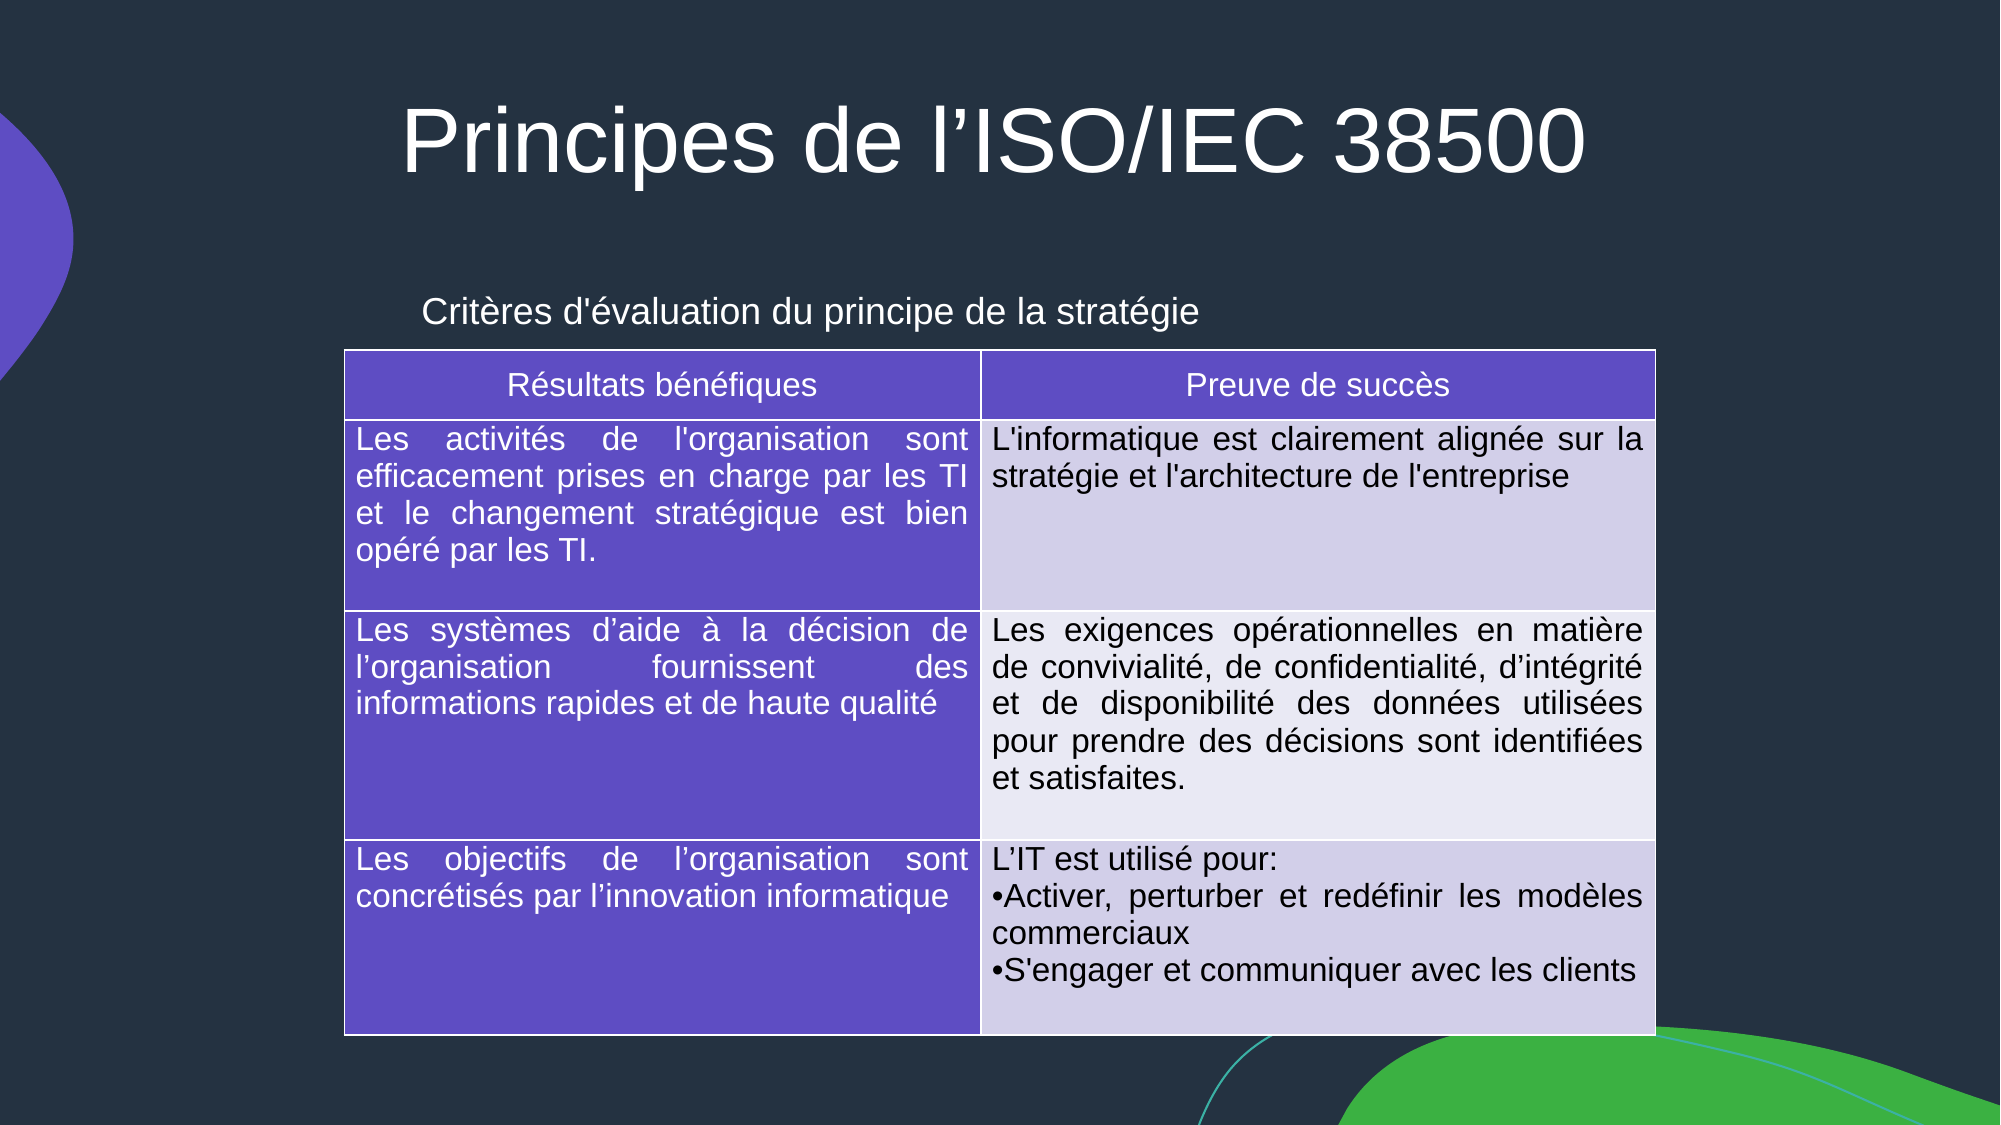

# Principes de l’ISO/IEC 38500
Critères d'évaluation du principe de la stratégie

| Résultats bénéfiques | Preuve de succès |
| --- | --- |
| Les activités de l'organisation sont efficacement prises en charge par les TI et le changement stratégique est bien opéré par les TI. | L'informatique est clairement alignée sur la stratégie et l'architecture de l'entreprise |
| Les systèmes d’aide à la décision de l’organisation fournissent des informations rapides et de haute qualité | Les exigences opérationnelles en matière de convivialité, de confidentialité, d’intégrité et de disponibilité des données utilisées pour prendre des décisions sont identifiées et satisfaites. |
| Les objectifs de l’organisation sont concrétisés par l’innovation informatique | L’IT est utilisé pour: Activer, perturber et redéfinir les modèles commerciaux S'engager et communiquer avec les clients |